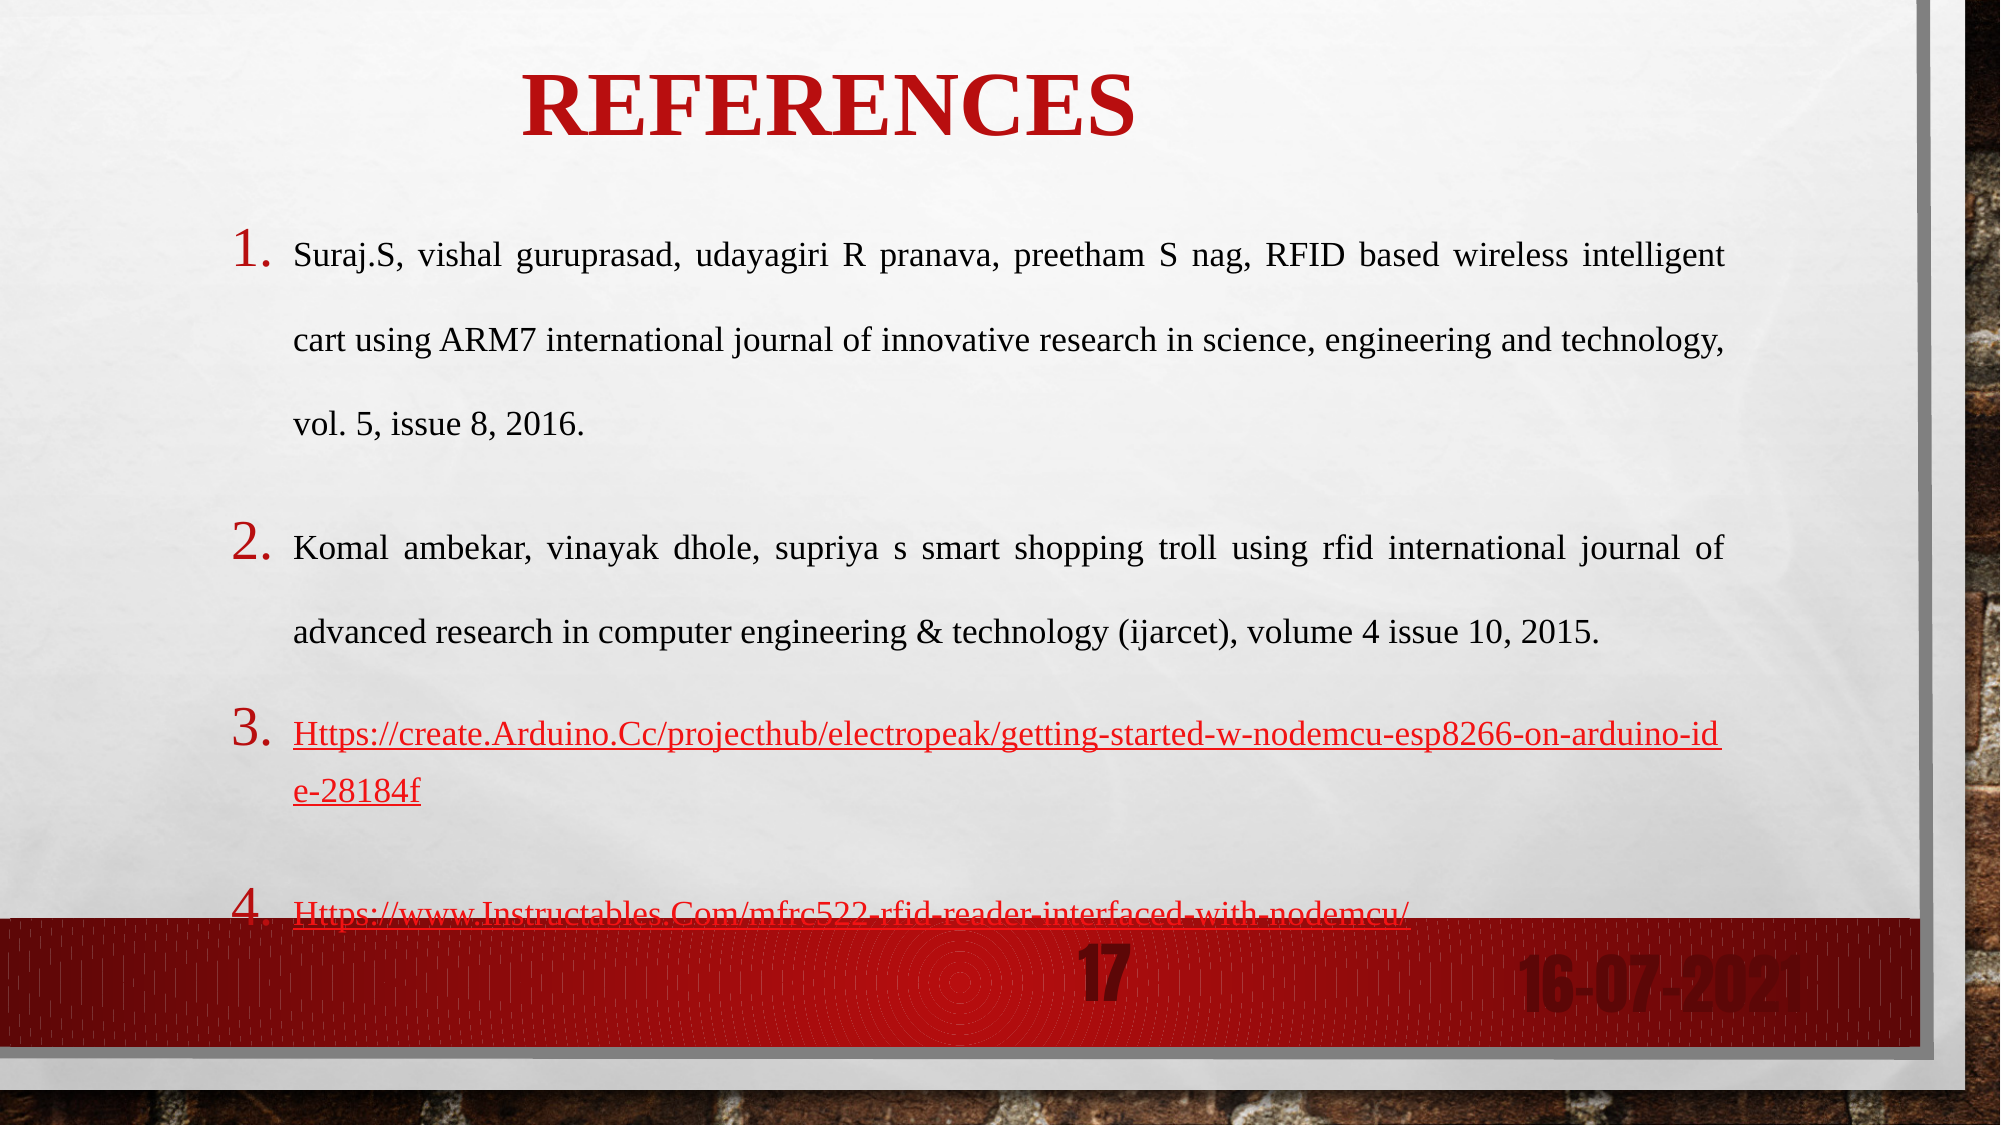

# References
Suraj.S, vishal guruprasad, udayagiri R pranava, preetham S nag, RFID based wireless intelligent cart using ARM7 international journal of innovative research in science, engineering and technology, vol. 5, issue 8, 2016.
Komal ambekar, vinayak dhole, supriya s smart shopping troll using rfid international journal of advanced research in computer engineering & technology (ijarcet), volume 4 issue 10, 2015.
Https://create.Arduino.Cc/projecthub/electropeak/getting-started-w-nodemcu-esp8266-on-arduino-ide-28184f
Https://www.Instructables.Com/mfrc522-rfid-reader-interfaced-with-nodemcu/

17
16-07-2021